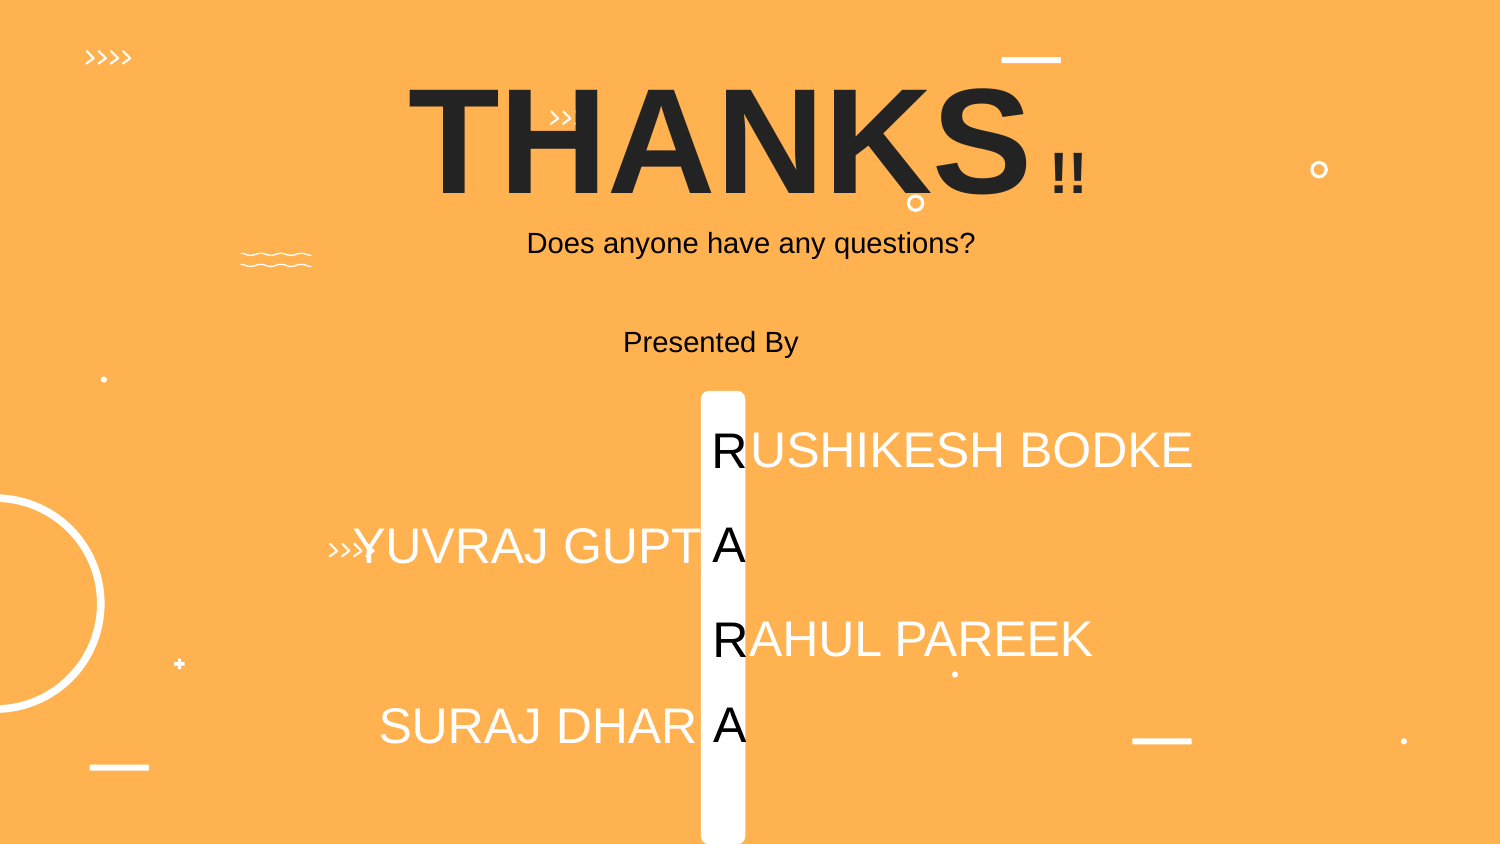

THANKS !!
Does anyone have any questions?

Presented By

USHIKESH BODKE
R

A
YUVRAJ GUPT
AHUL PAREEK
R
A
SURAJ DHAR